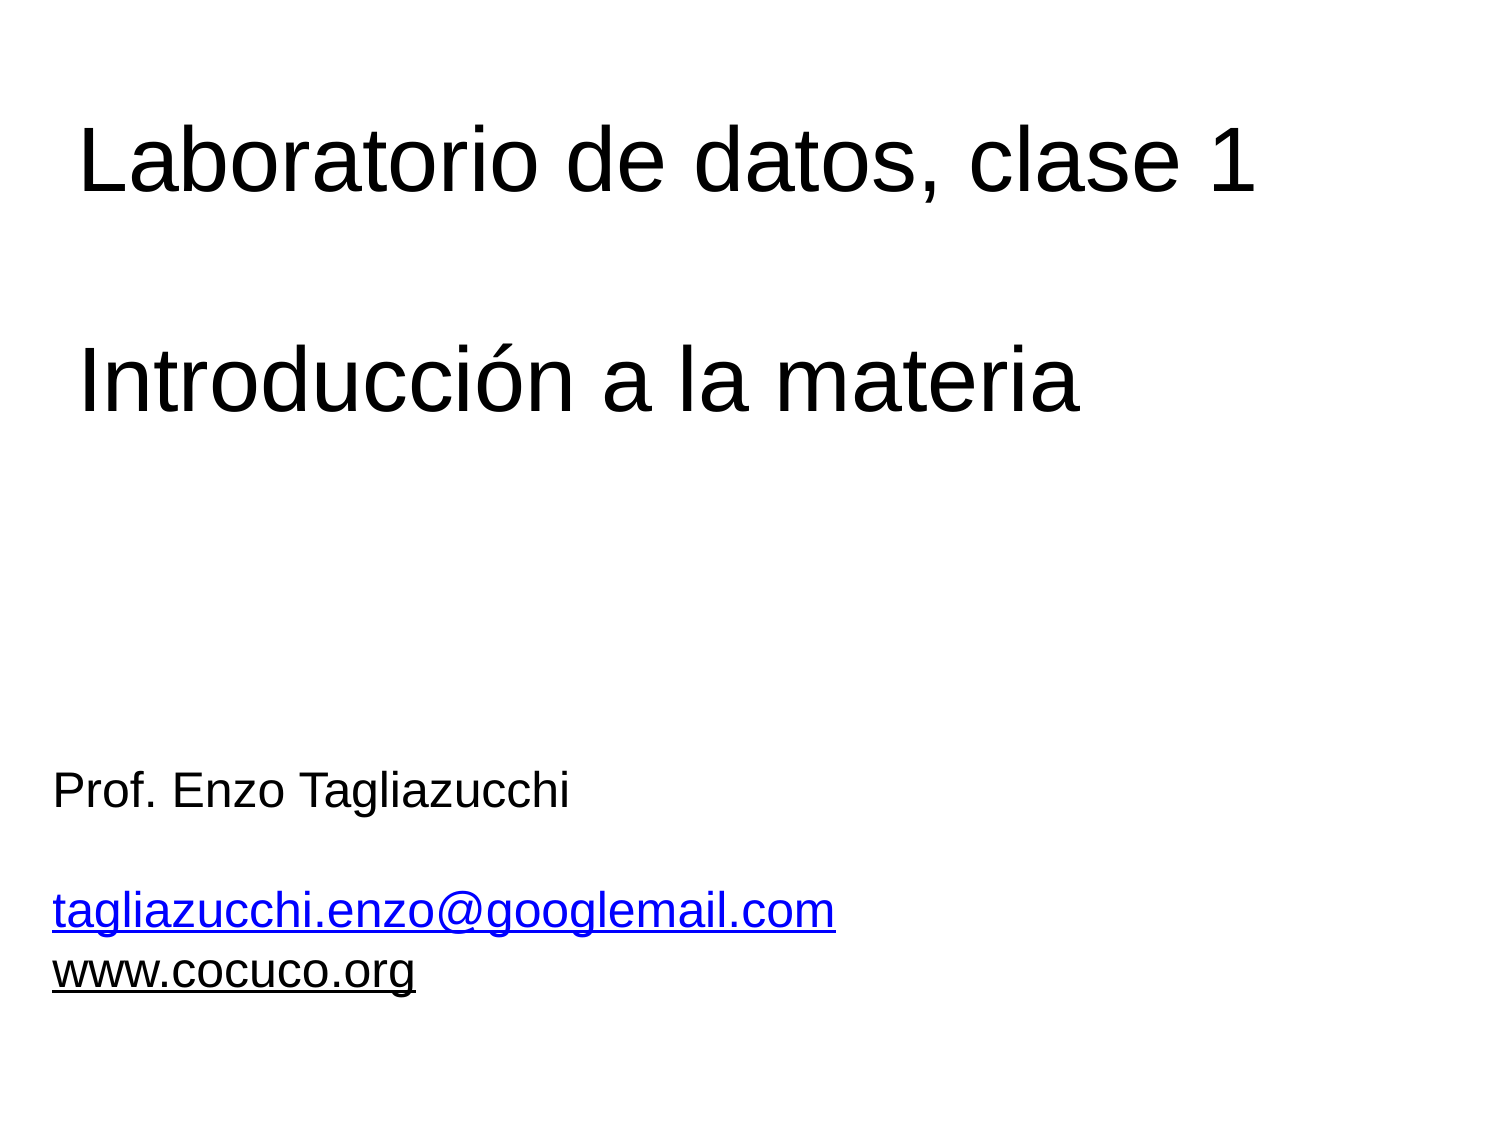

Laboratorio de datos, clase 1

Introducción a la materia

Prof. Enzo Tagliazucchi

tagliazucchi.enzo@googlemail.com
www.cocuco.org